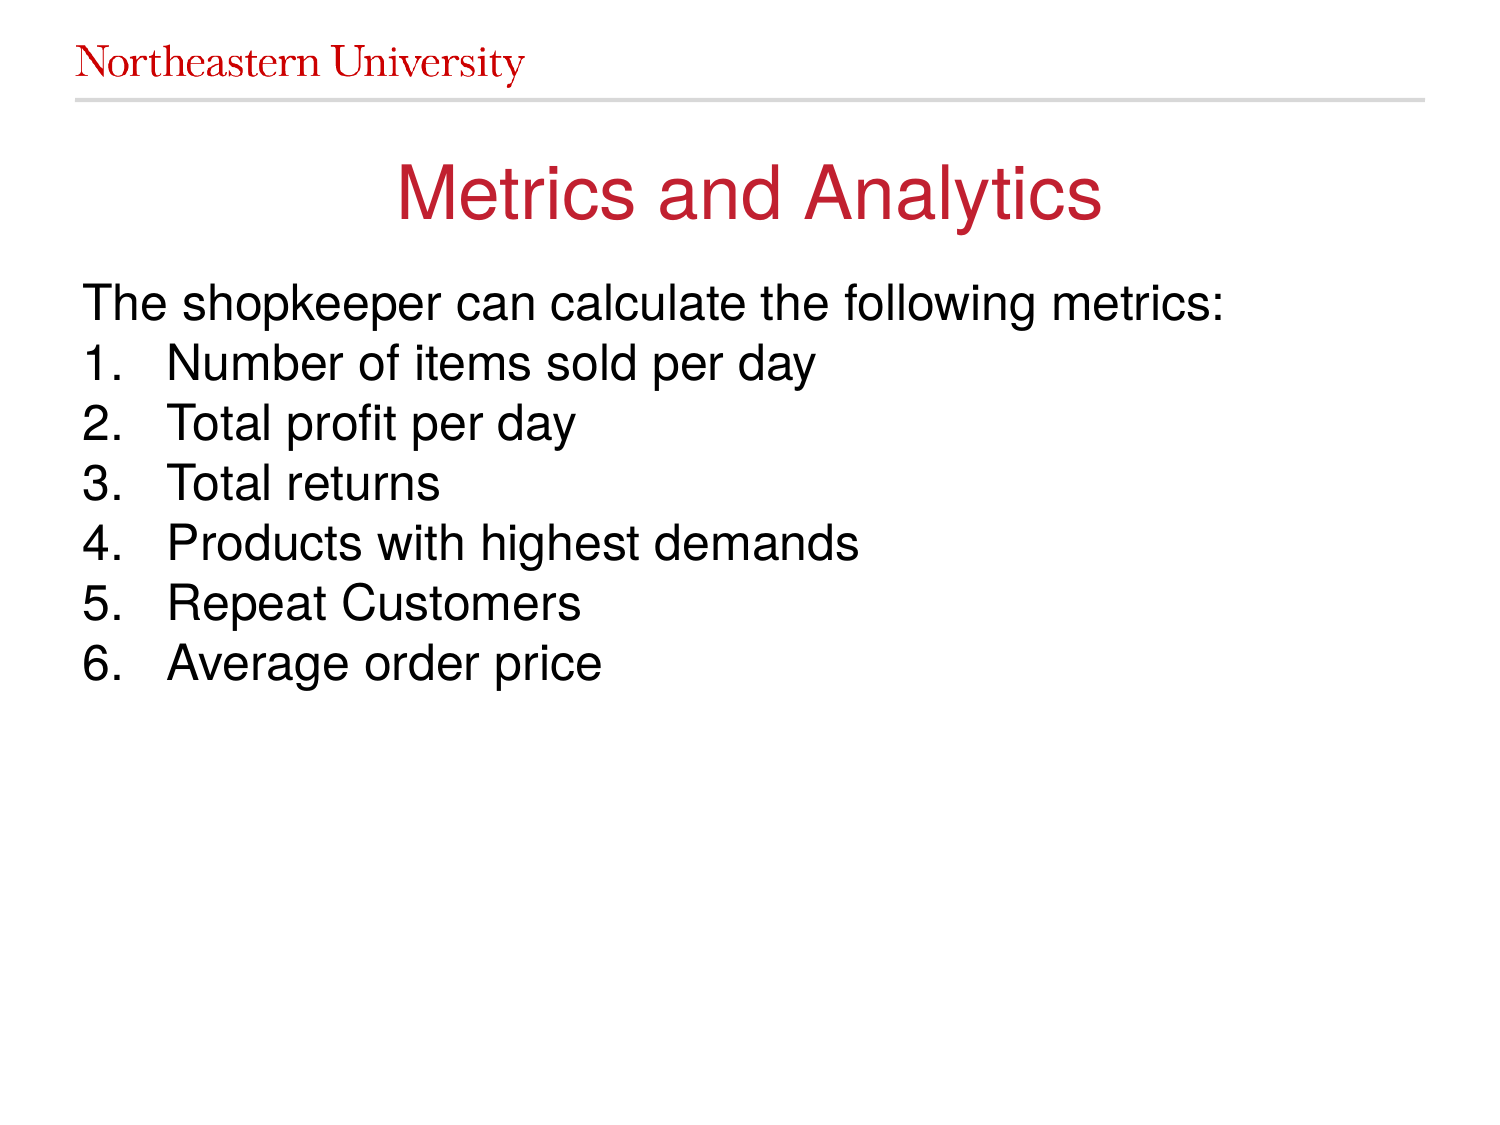

# Metrics and Analytics
The shopkeeper can calculate the following metrics:
Number of items sold per day
Total profit per day
Total returns
Products with highest demands
Repeat Customers
Average order price